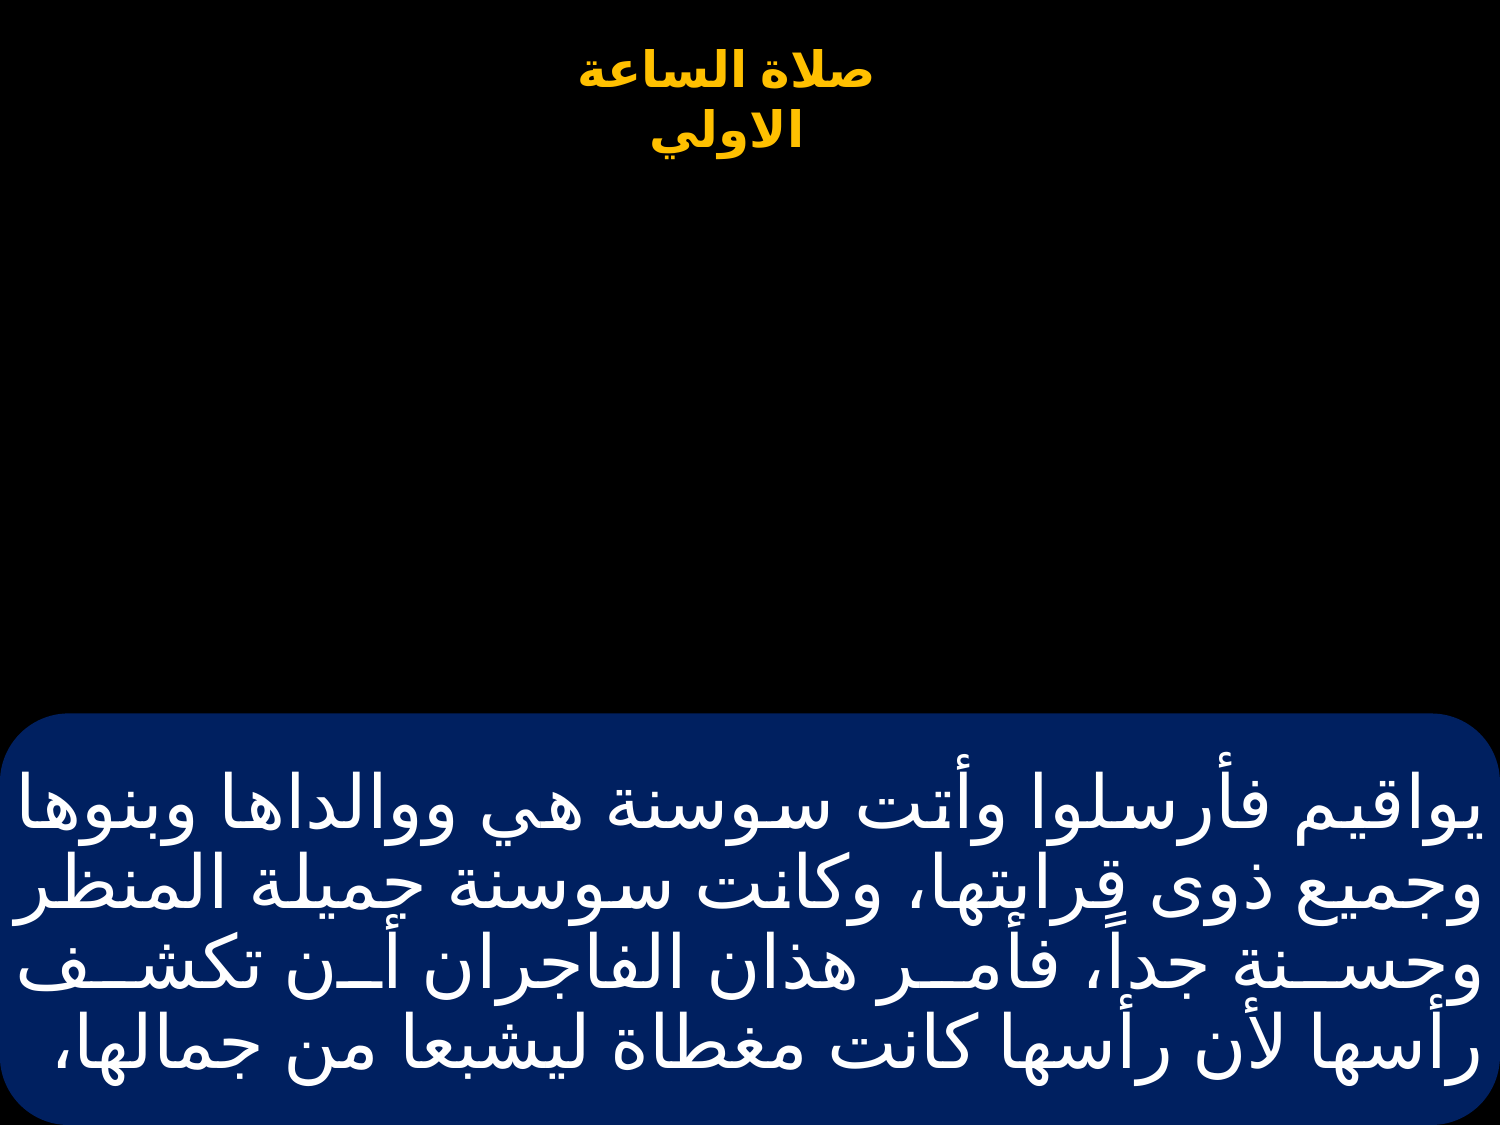

# يواقيم فأرسلوا وأتت سوسنة هي ووالداها وبنوها وجميع ذوى قرابتها، وكانت سوسنة جميلة المنظر وحسنة جداً، فأمر هذان الفاجران أن تكشف رأسها لأن رأسها كانت مغطاة ليشبعا من جمالها،